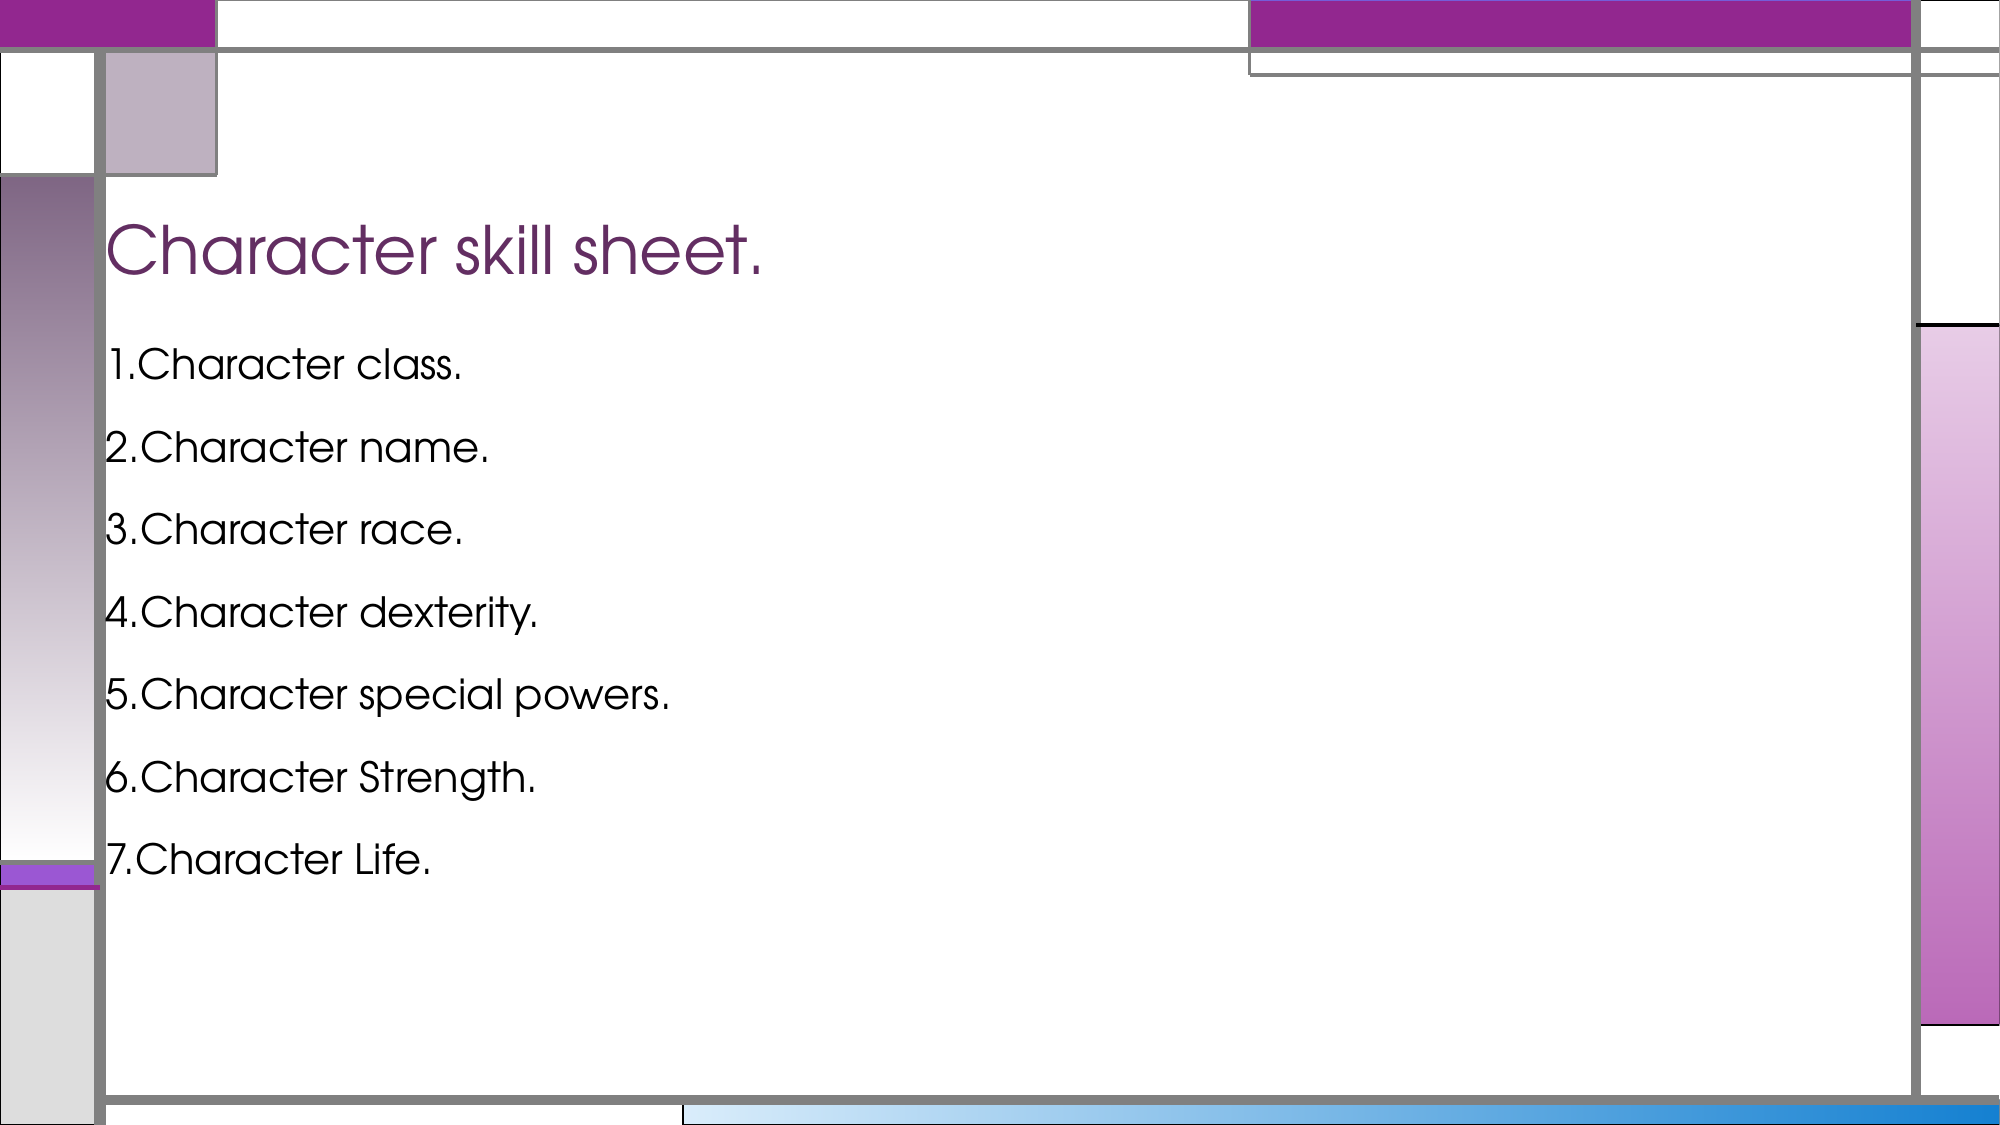

# Character skill sheet.
1.Character class.
2.Character name.
3.Character race.
4.Character dexterity.
5.Character special powers.
6.Character Strength.
7.Character Life.